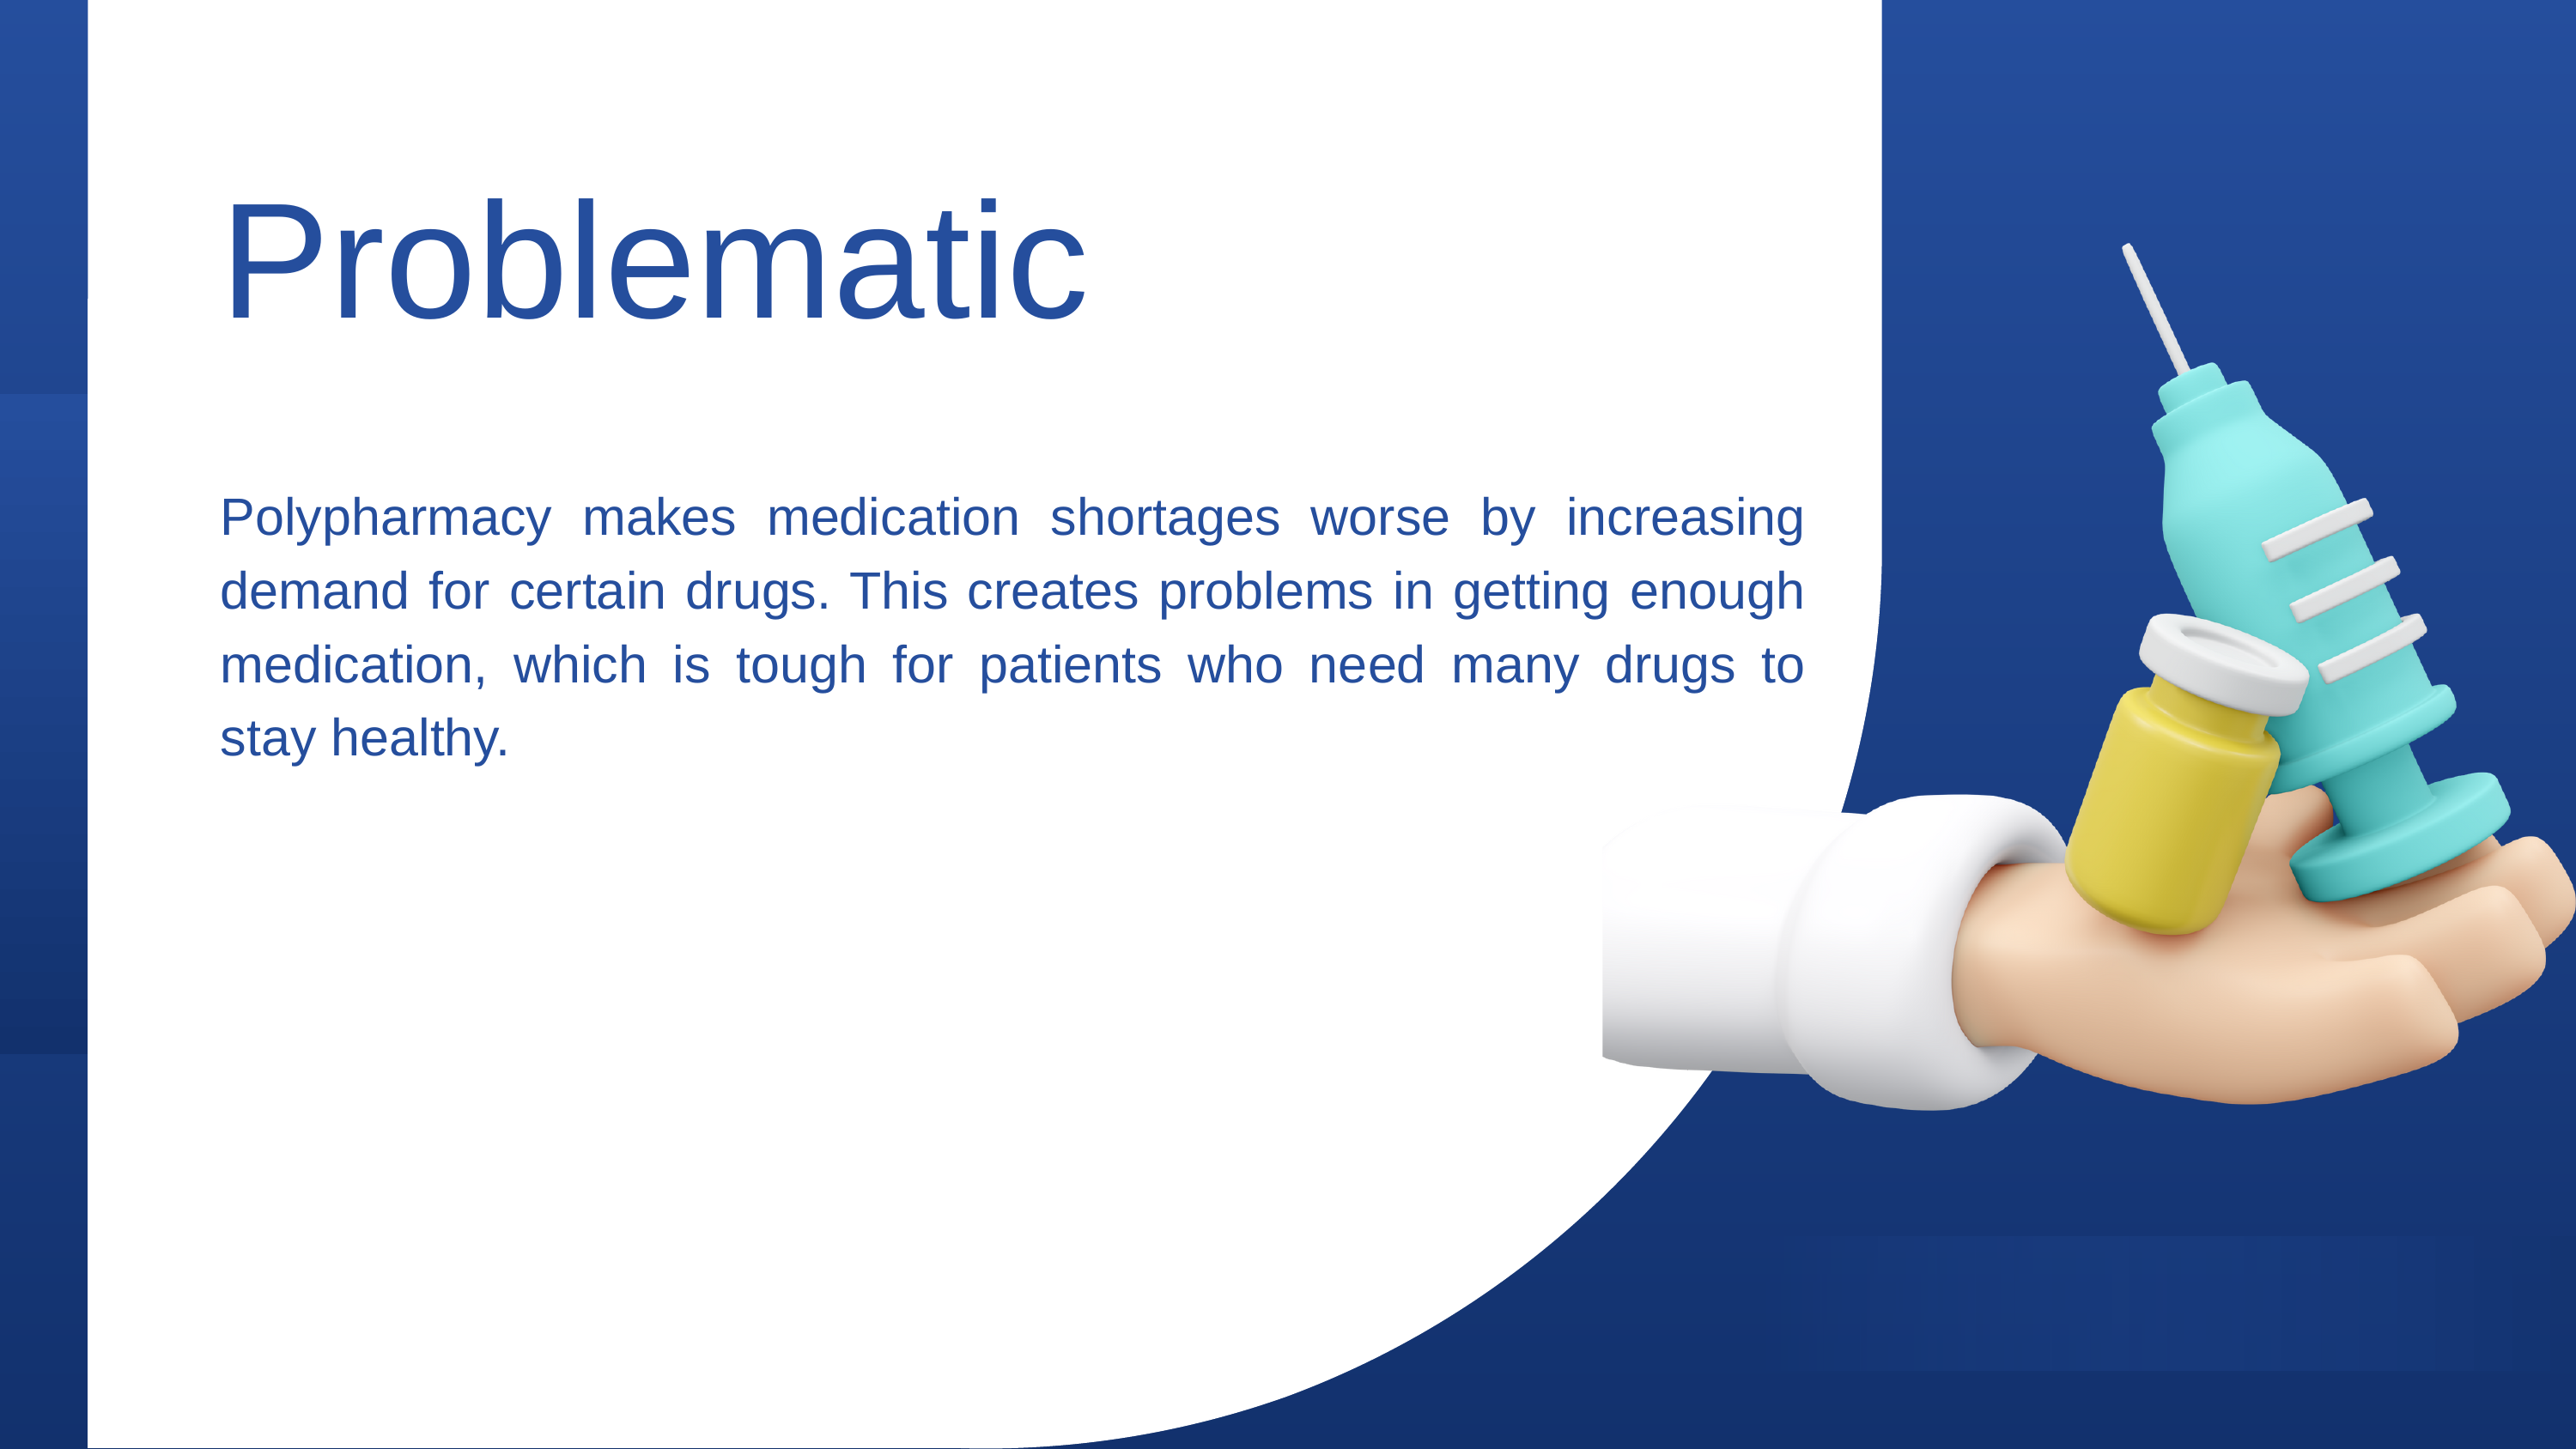

Problematic

Polypharmacy makes medication shortages worse by increasing demand for certain drugs. This creates problems in getting enough medication, which is tough for patients who need many drugs to stay healthy.